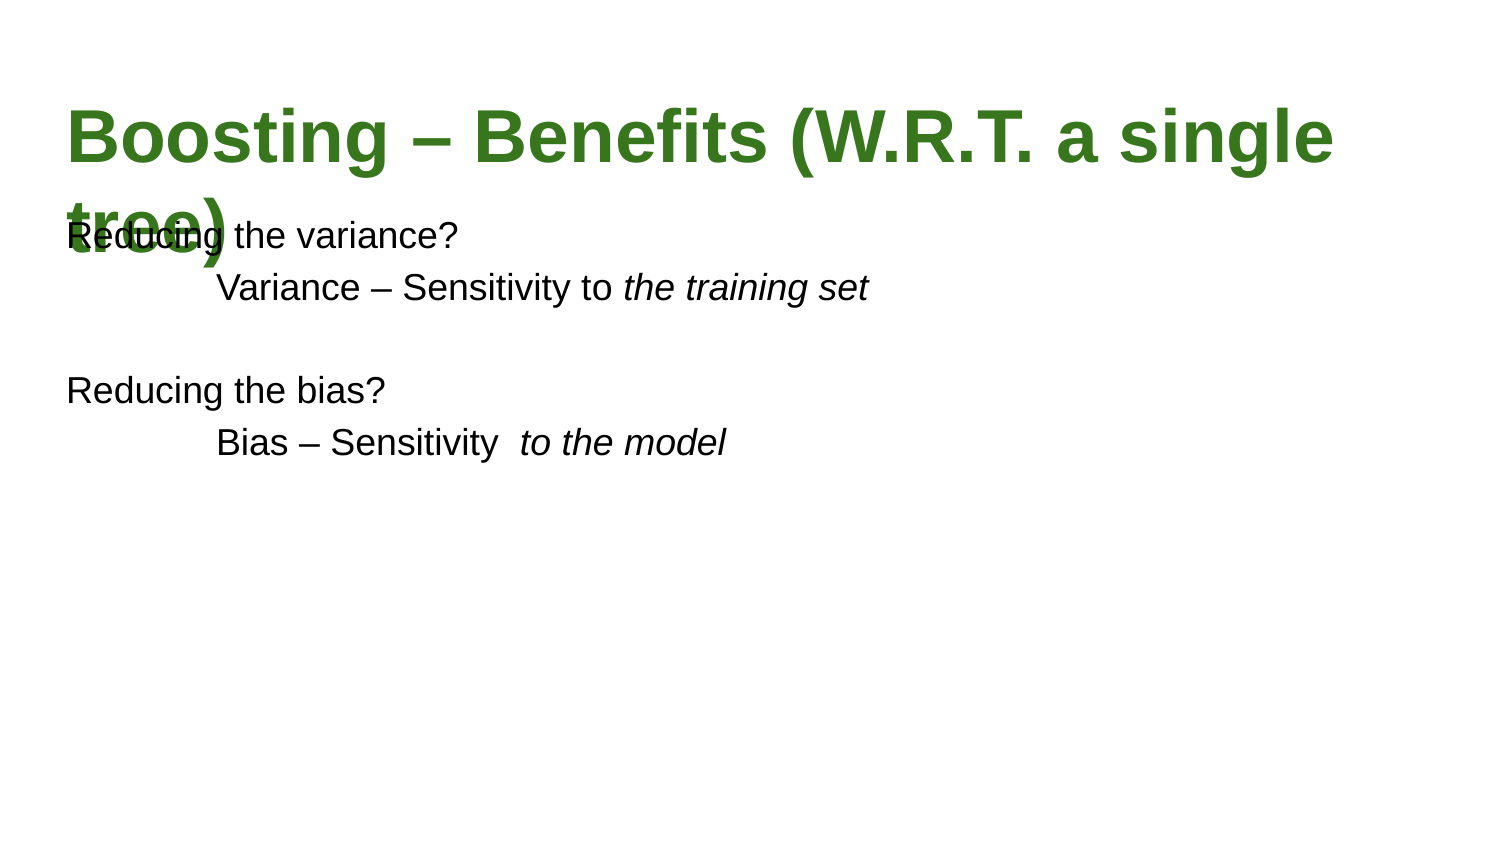

# Boosting – Benefits (W.R.T. a single tree)
Reducing the variance?
	Variance – Sensitivity to the training set

Reducing the bias?
	Bias – Sensitivity  to the model